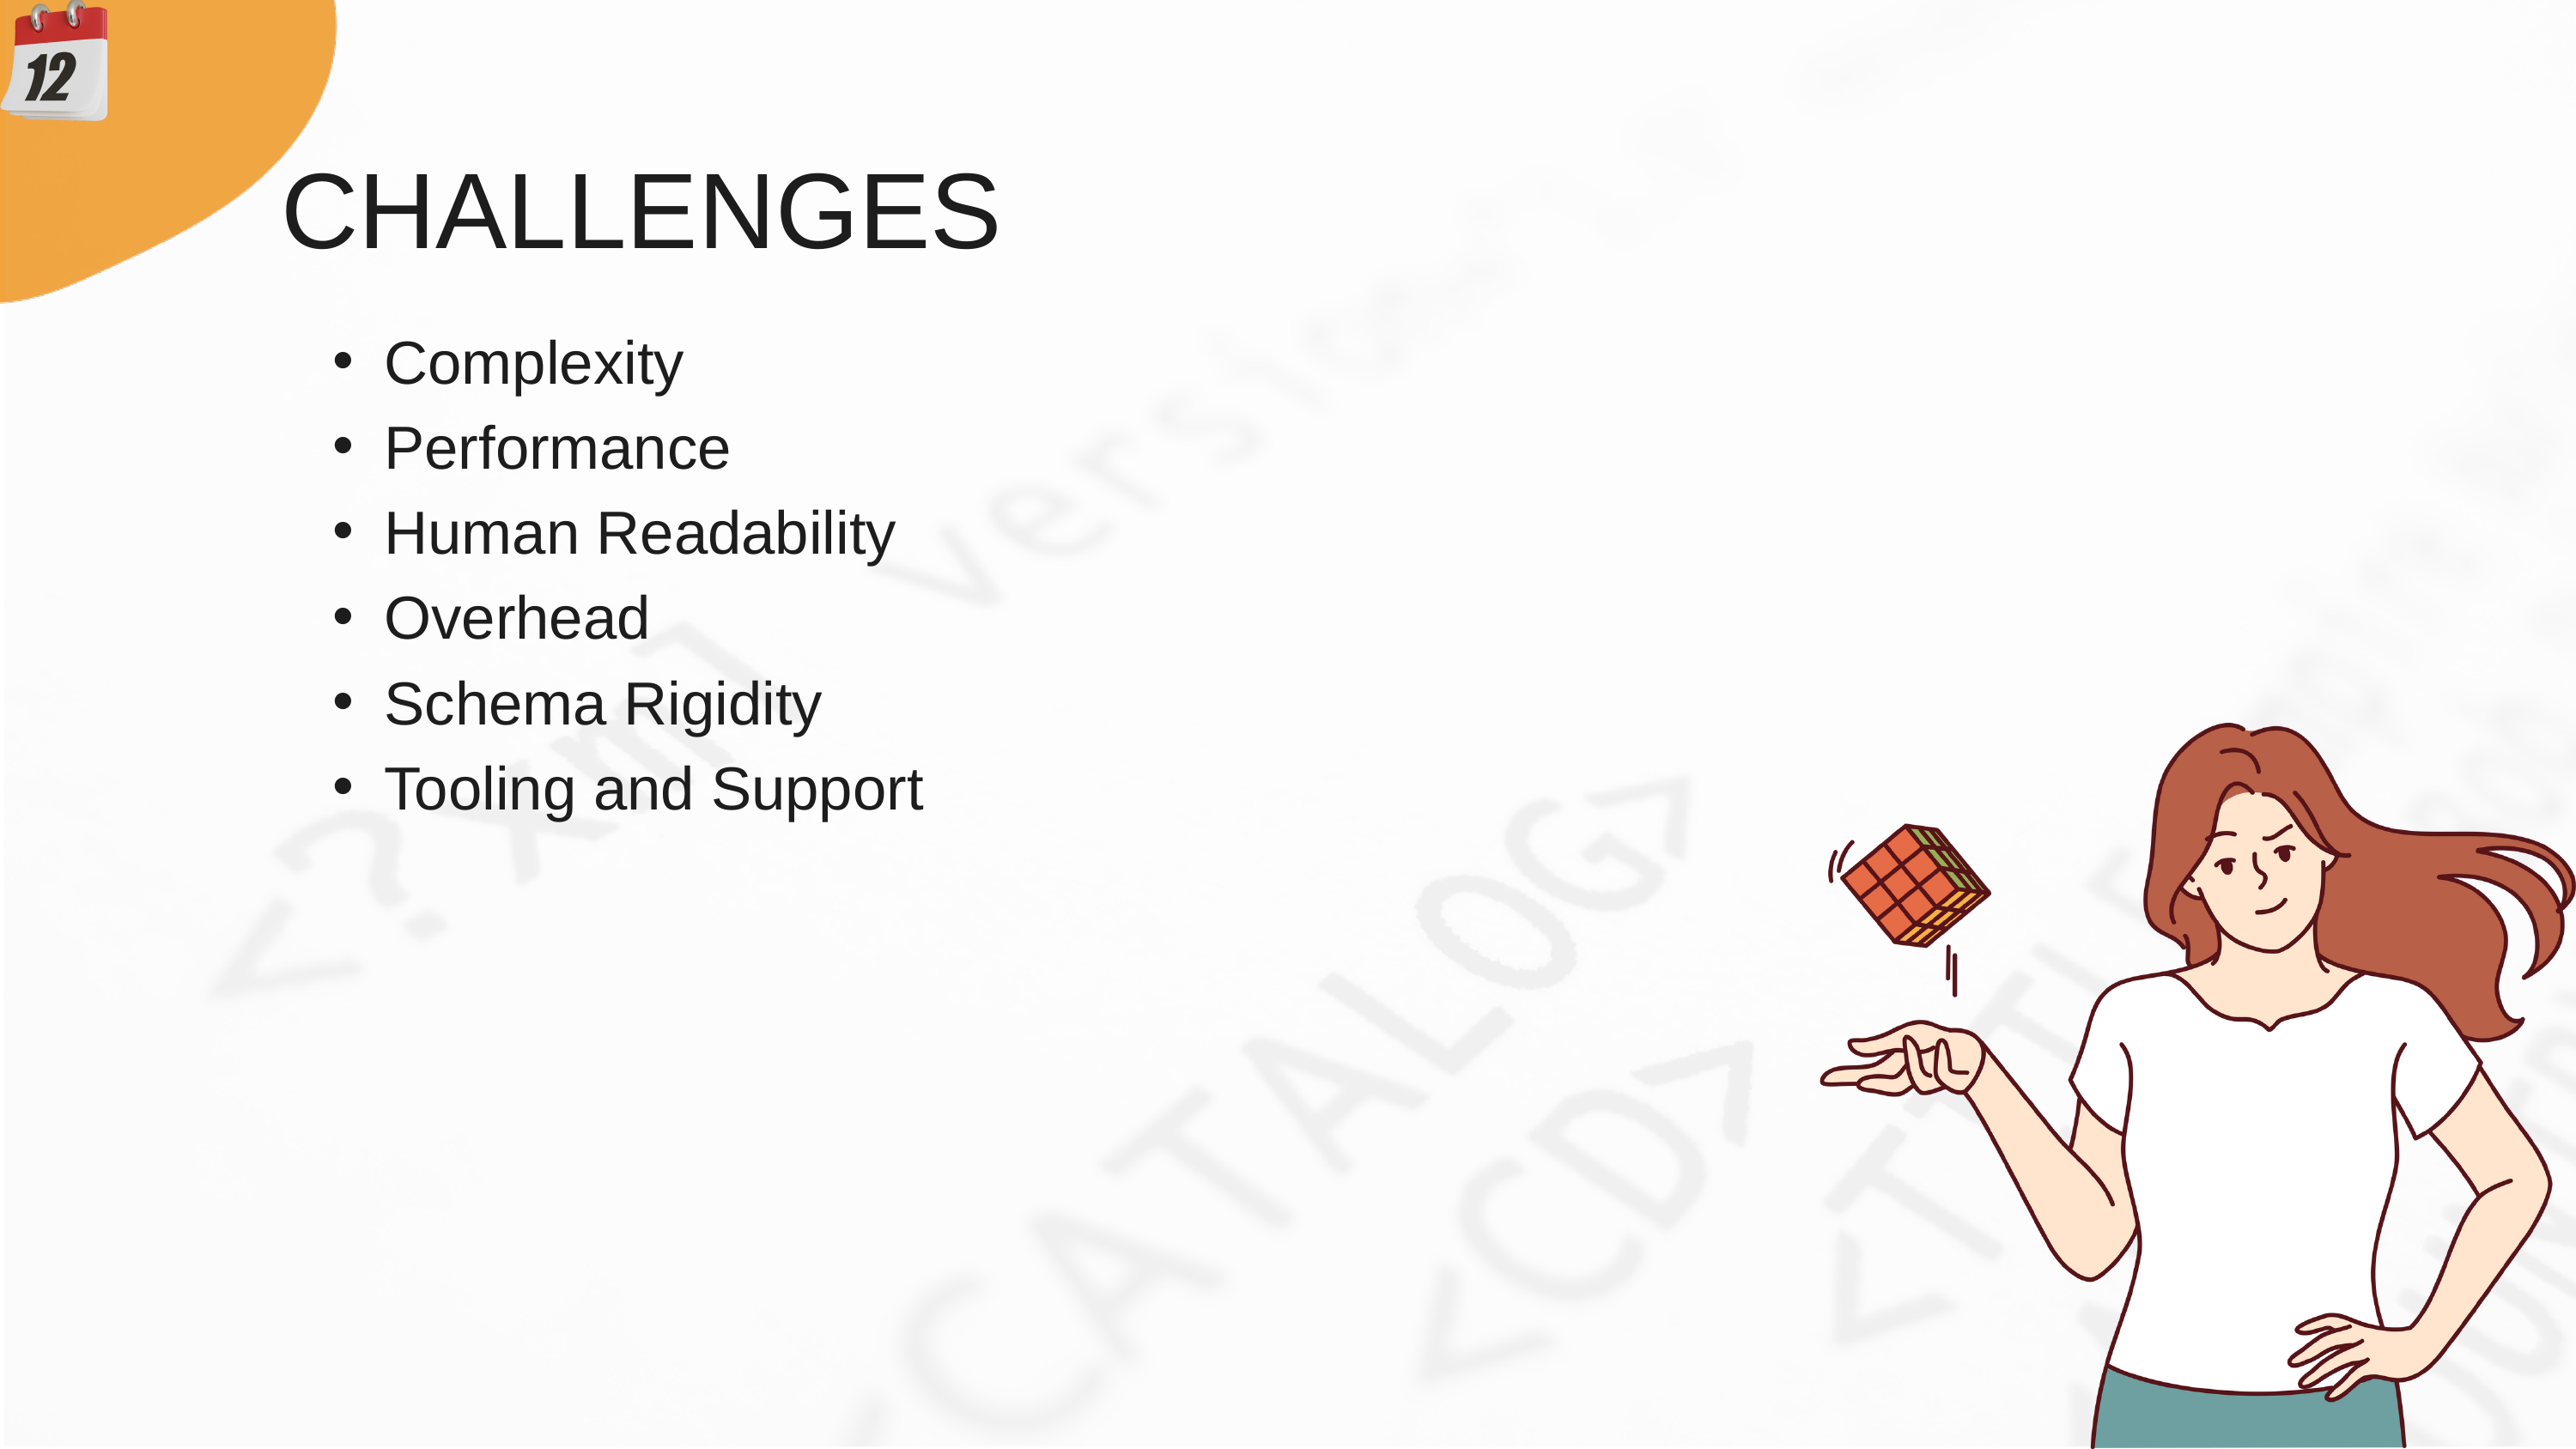

CHALLENGES
Complexity
Performance
Human Readability
Overhead
Schema Rigidity
Tooling and Support